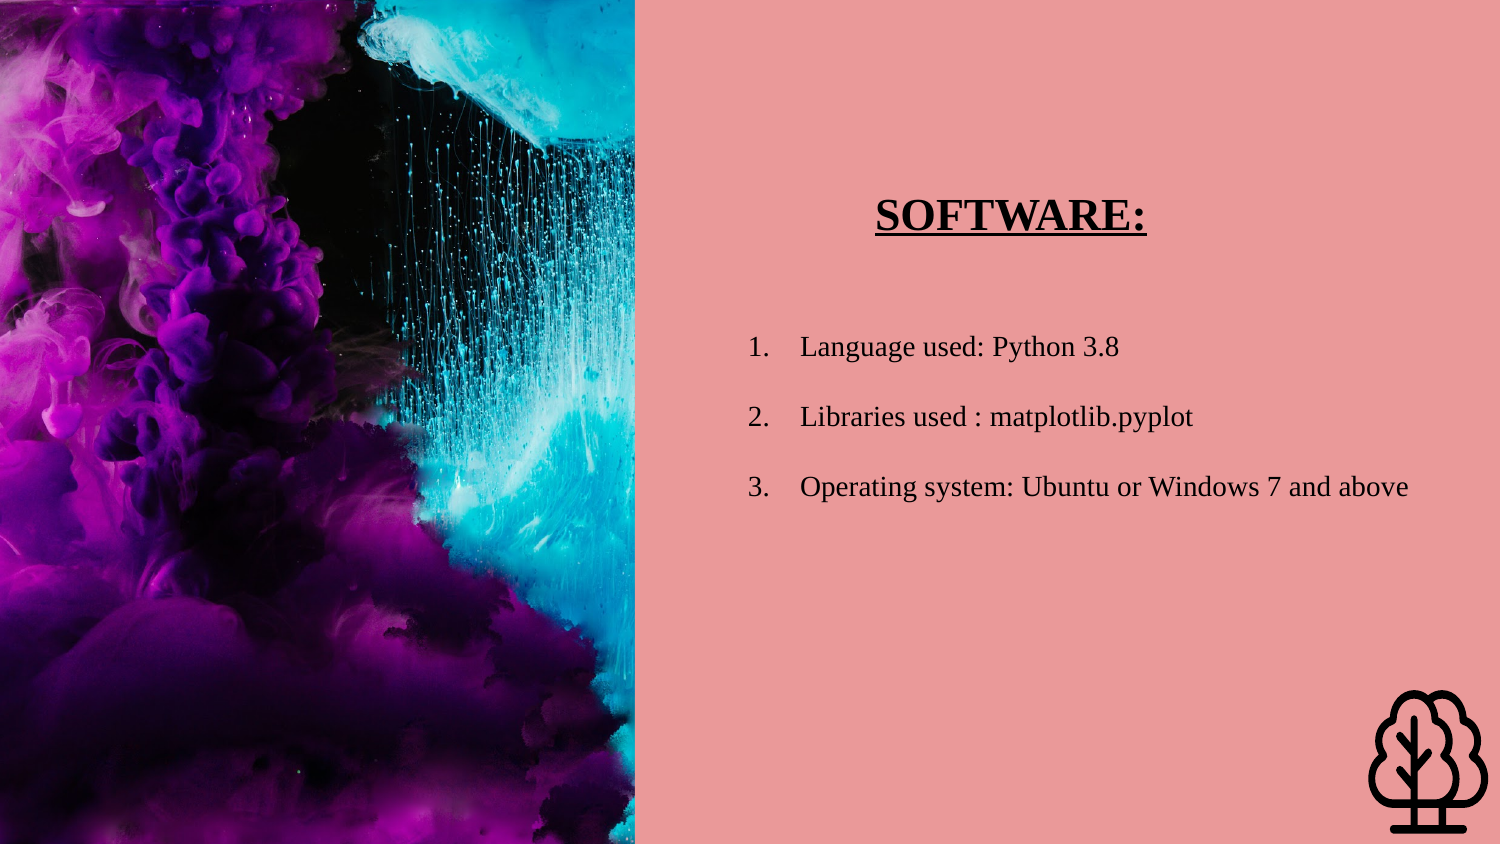

SOFTWARE:

Language used: Python 3.8
Libraries used : matplotlib.pyplot
Operating system: Ubuntu or Windows 7 and above